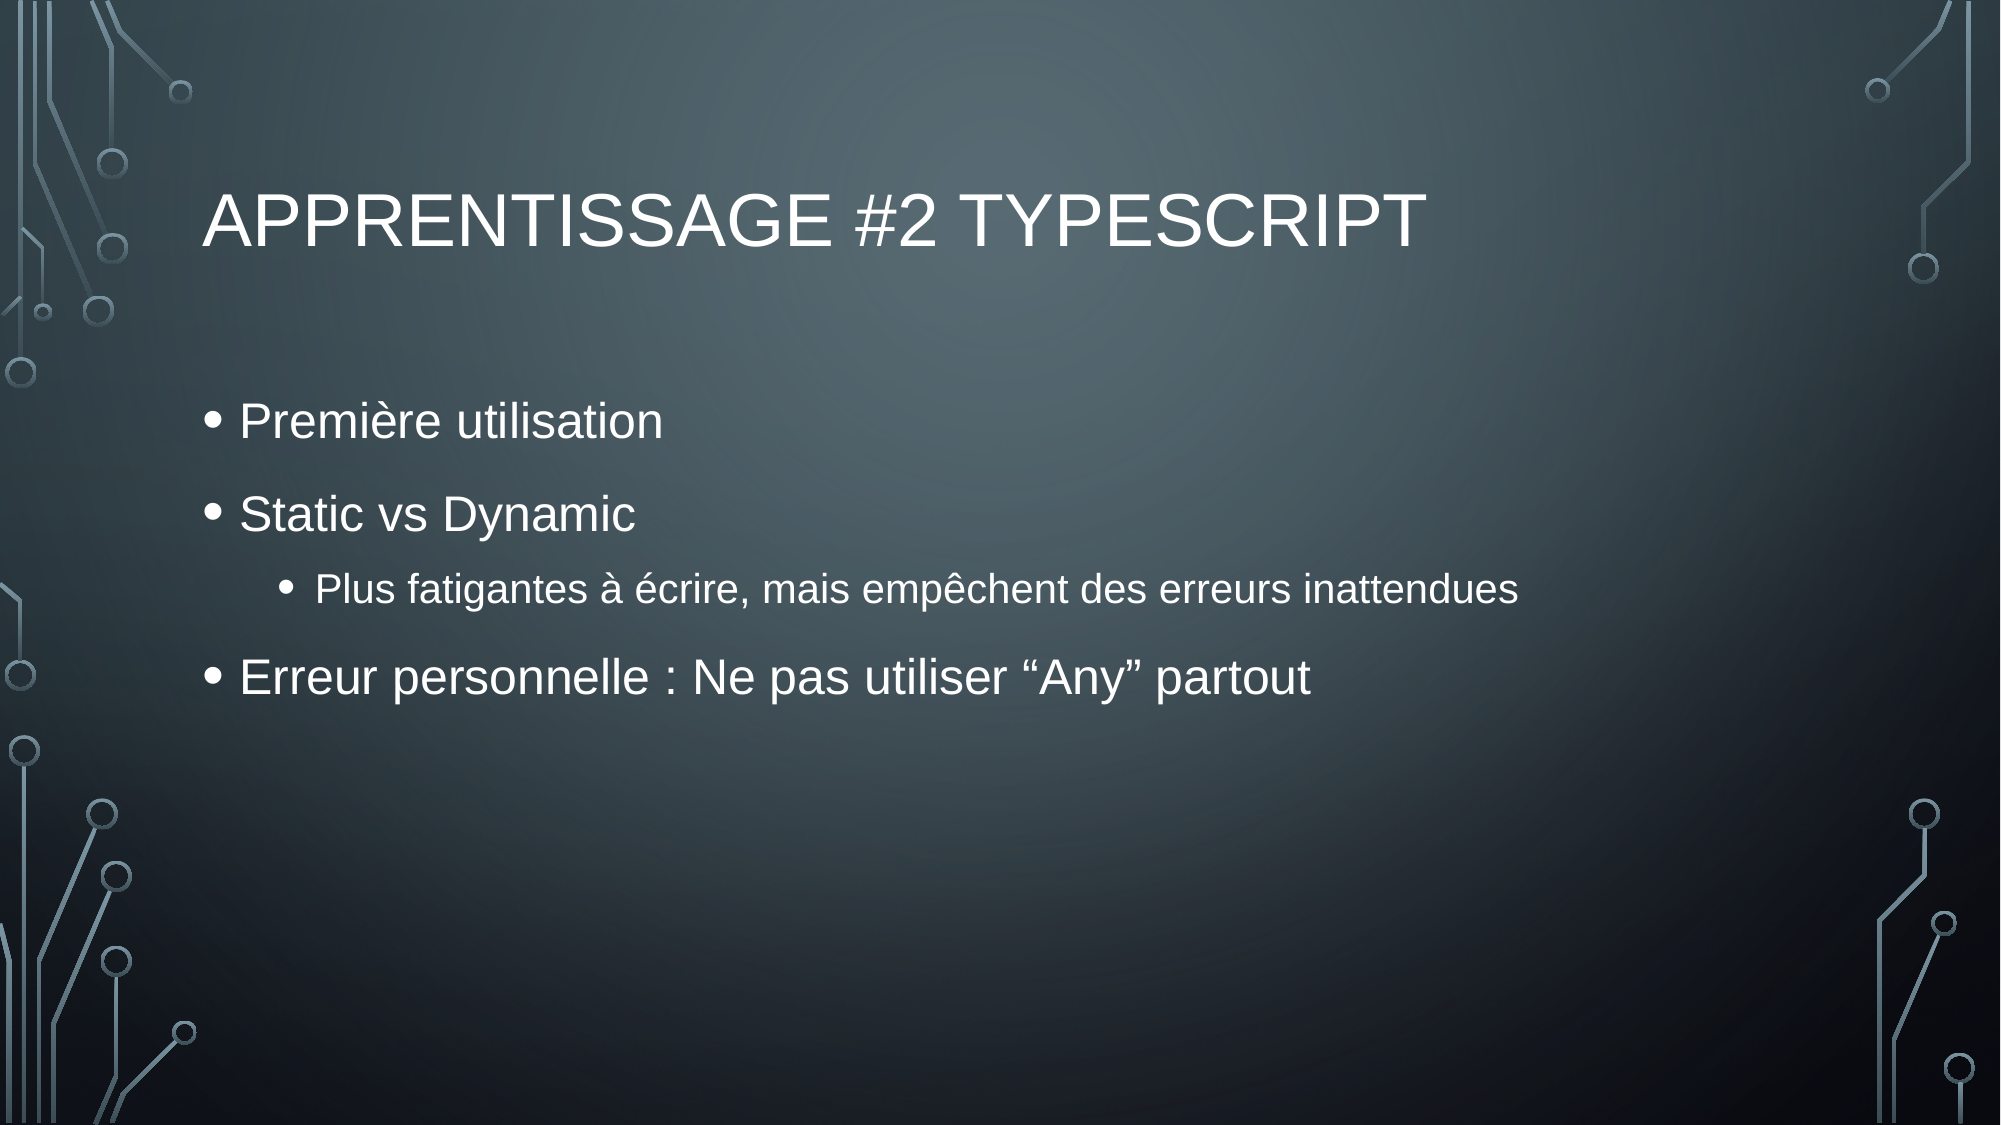

# Apprentissage #2 Typescript
Première utilisation
Static vs Dynamic
Plus fatigantes à écrire, mais empêchent des erreurs inattendues
Erreur personnelle : Ne pas utiliser “Any” partout